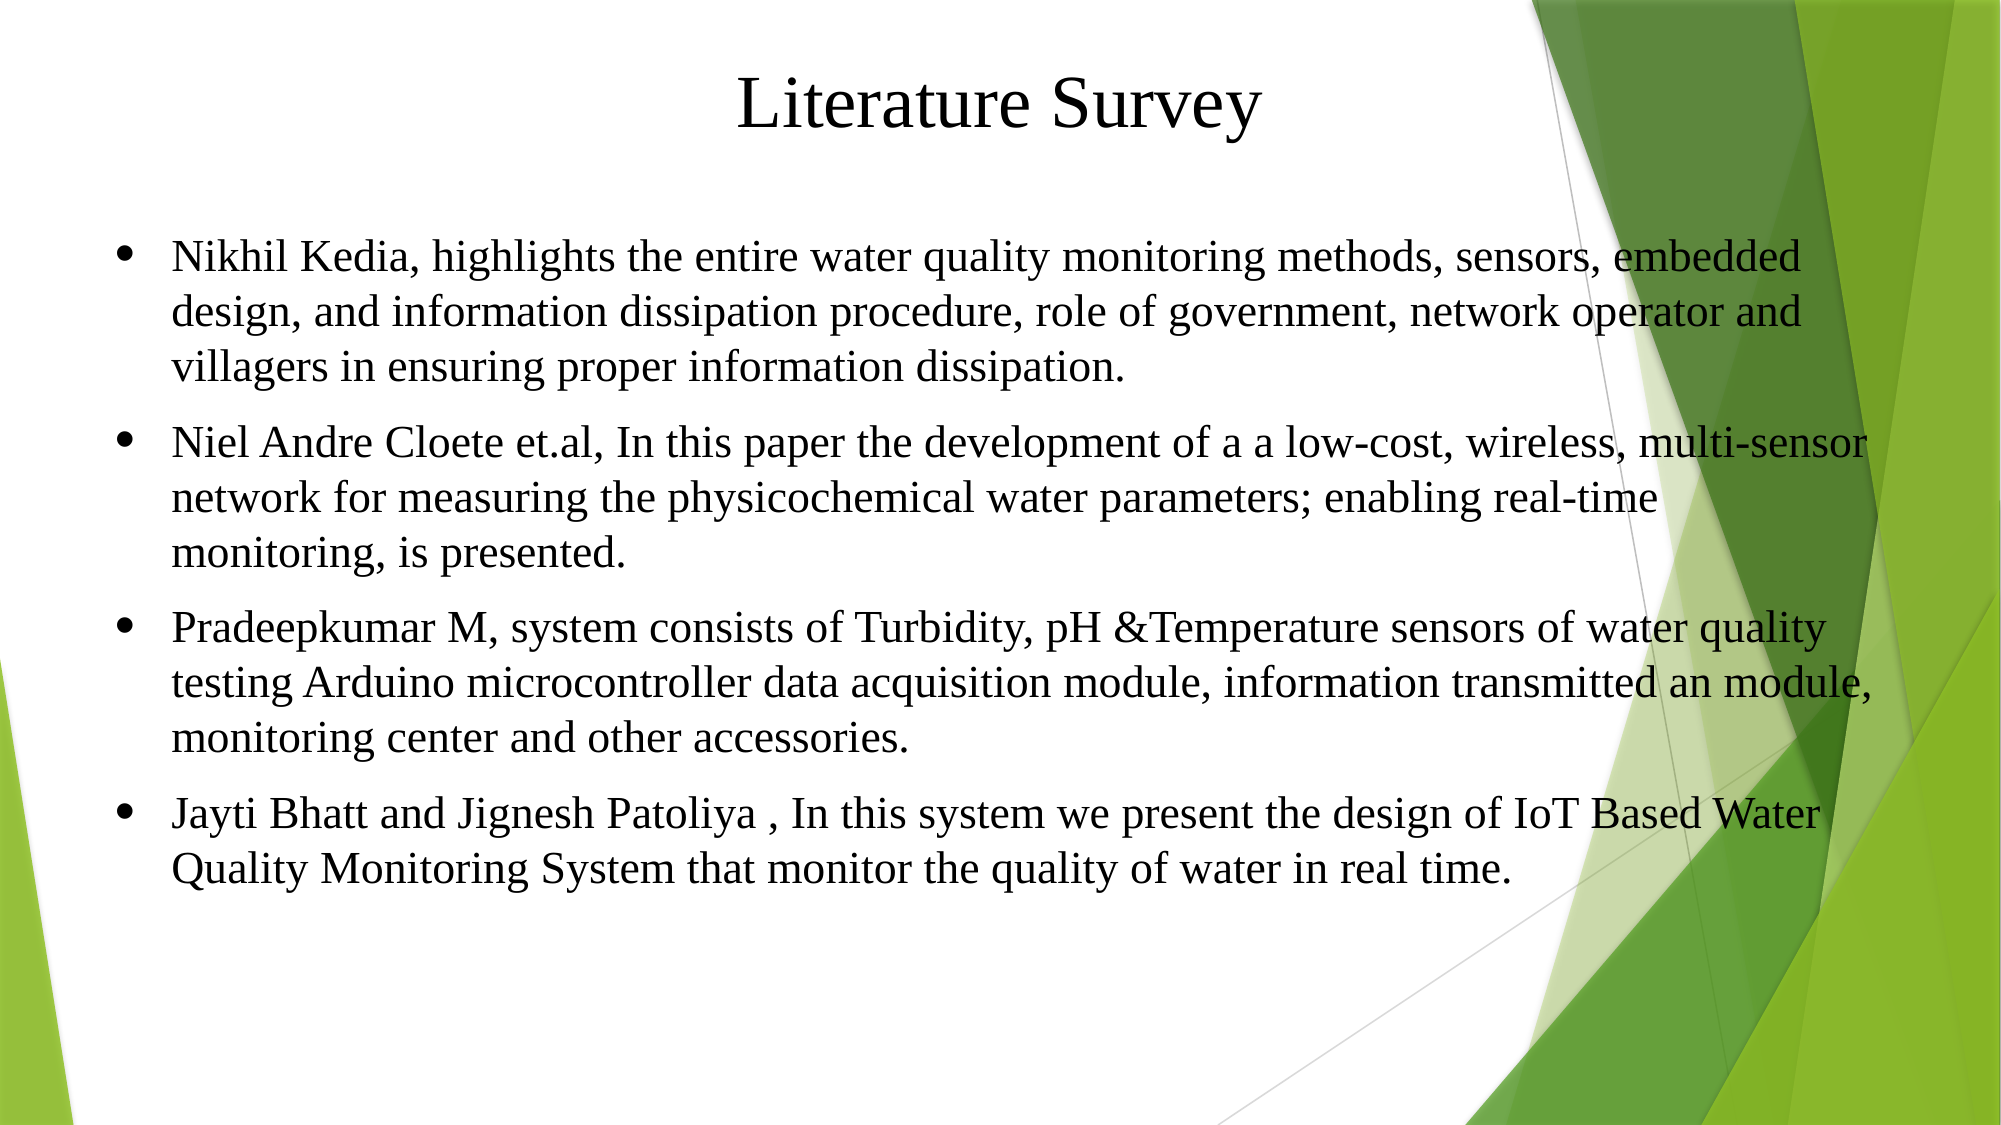

# Literature Survey
Nikhil Kedia, highlights the entire water quality monitoring methods, sensors, embedded design, and information dissipation procedure, role of government, network operator and villagers in ensuring proper information dissipation.
Niel Andre Cloete et.al, In this paper the development of a a low-cost, wireless, multi-sensor network for measuring the physicochemical water parameters; enabling real-time monitoring, is presented.
Pradeepkumar M, system consists of Turbidity, pH &Temperature sensors of water quality testing Arduino microcontroller data acquisition module, information transmitted an module, monitoring center and other accessories.
Jayti Bhatt and Jignesh Patoliya , In this system we present the design of IoT Based Water Quality Monitoring System that monitor the quality of water in real time.